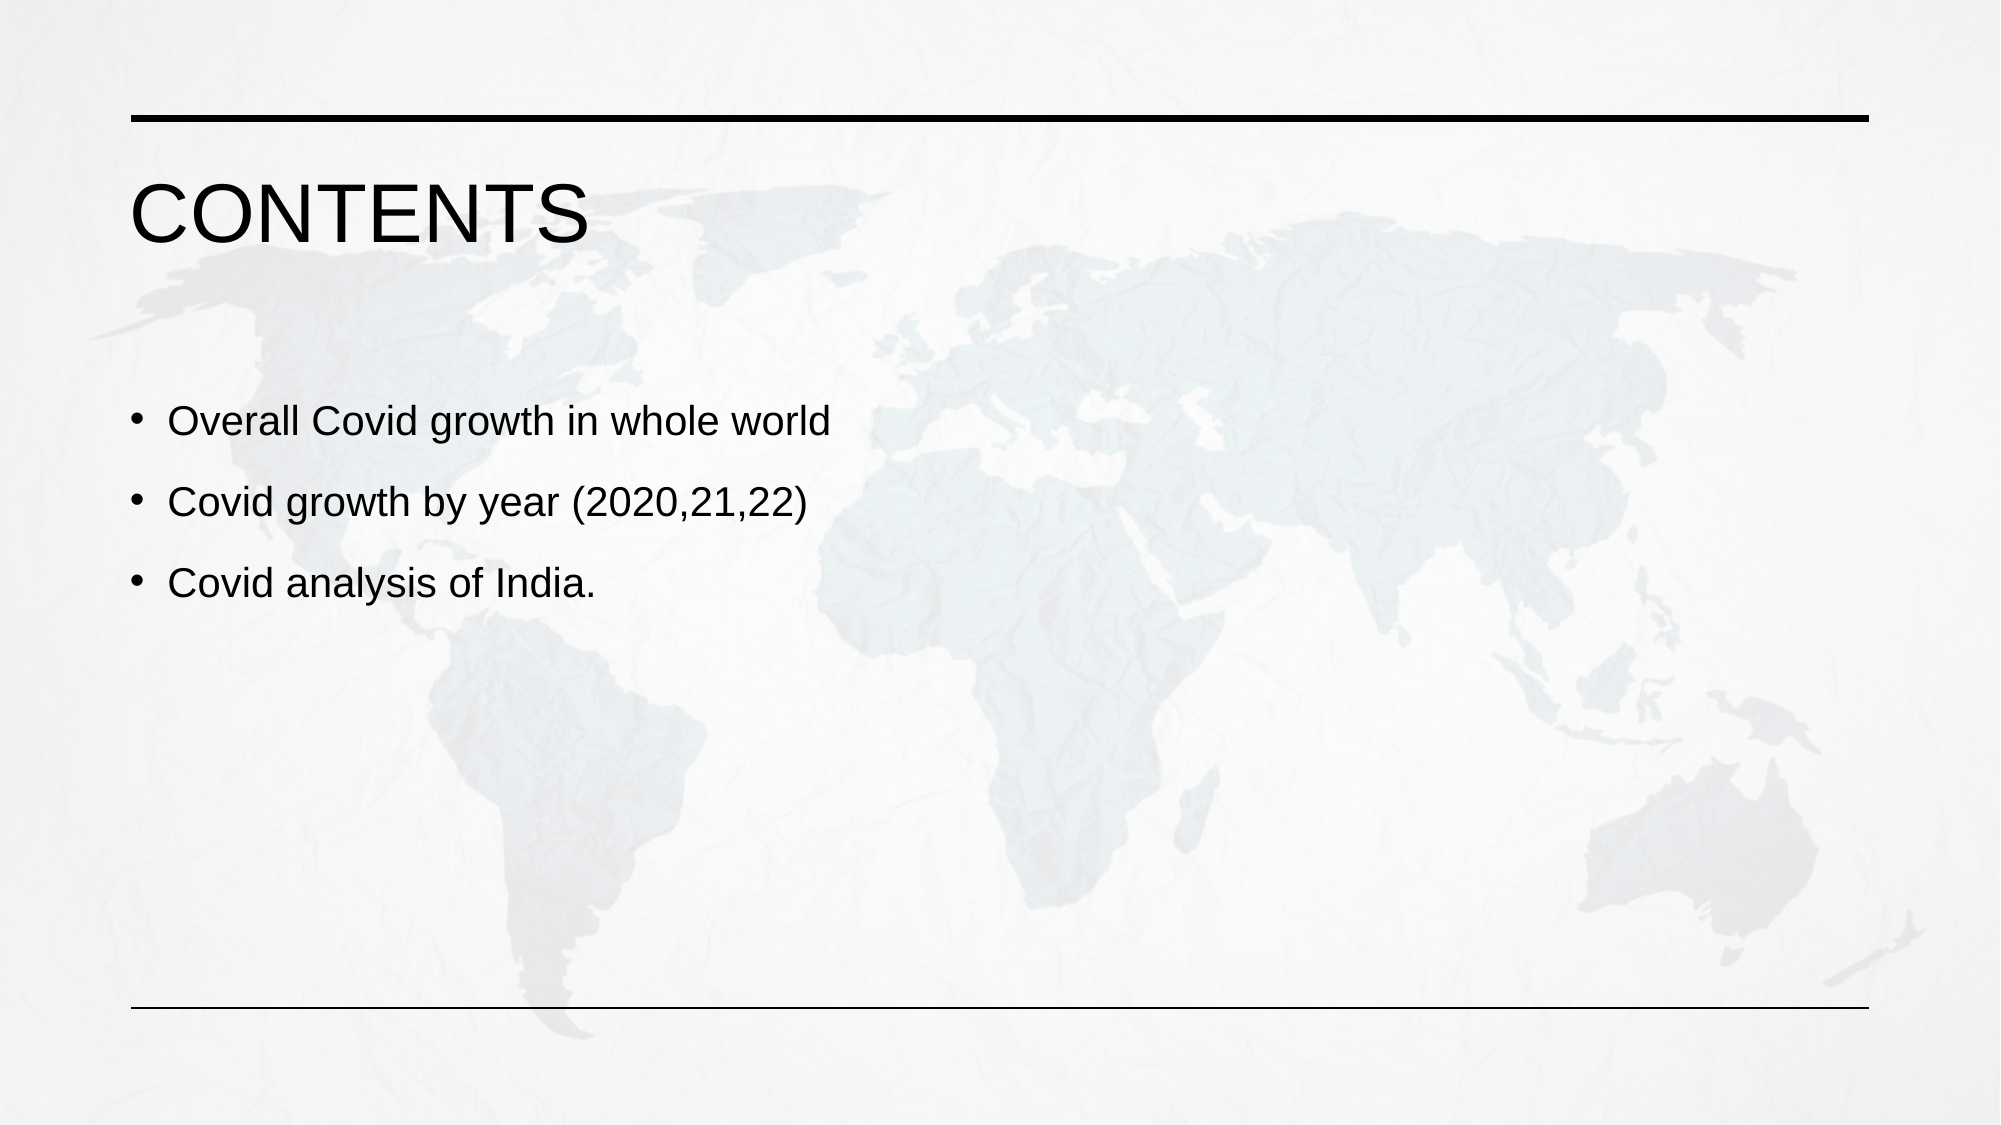

# Contents
Overall Covid growth in whole world
Covid growth by year (2020,21,22)
Covid analysis of India.